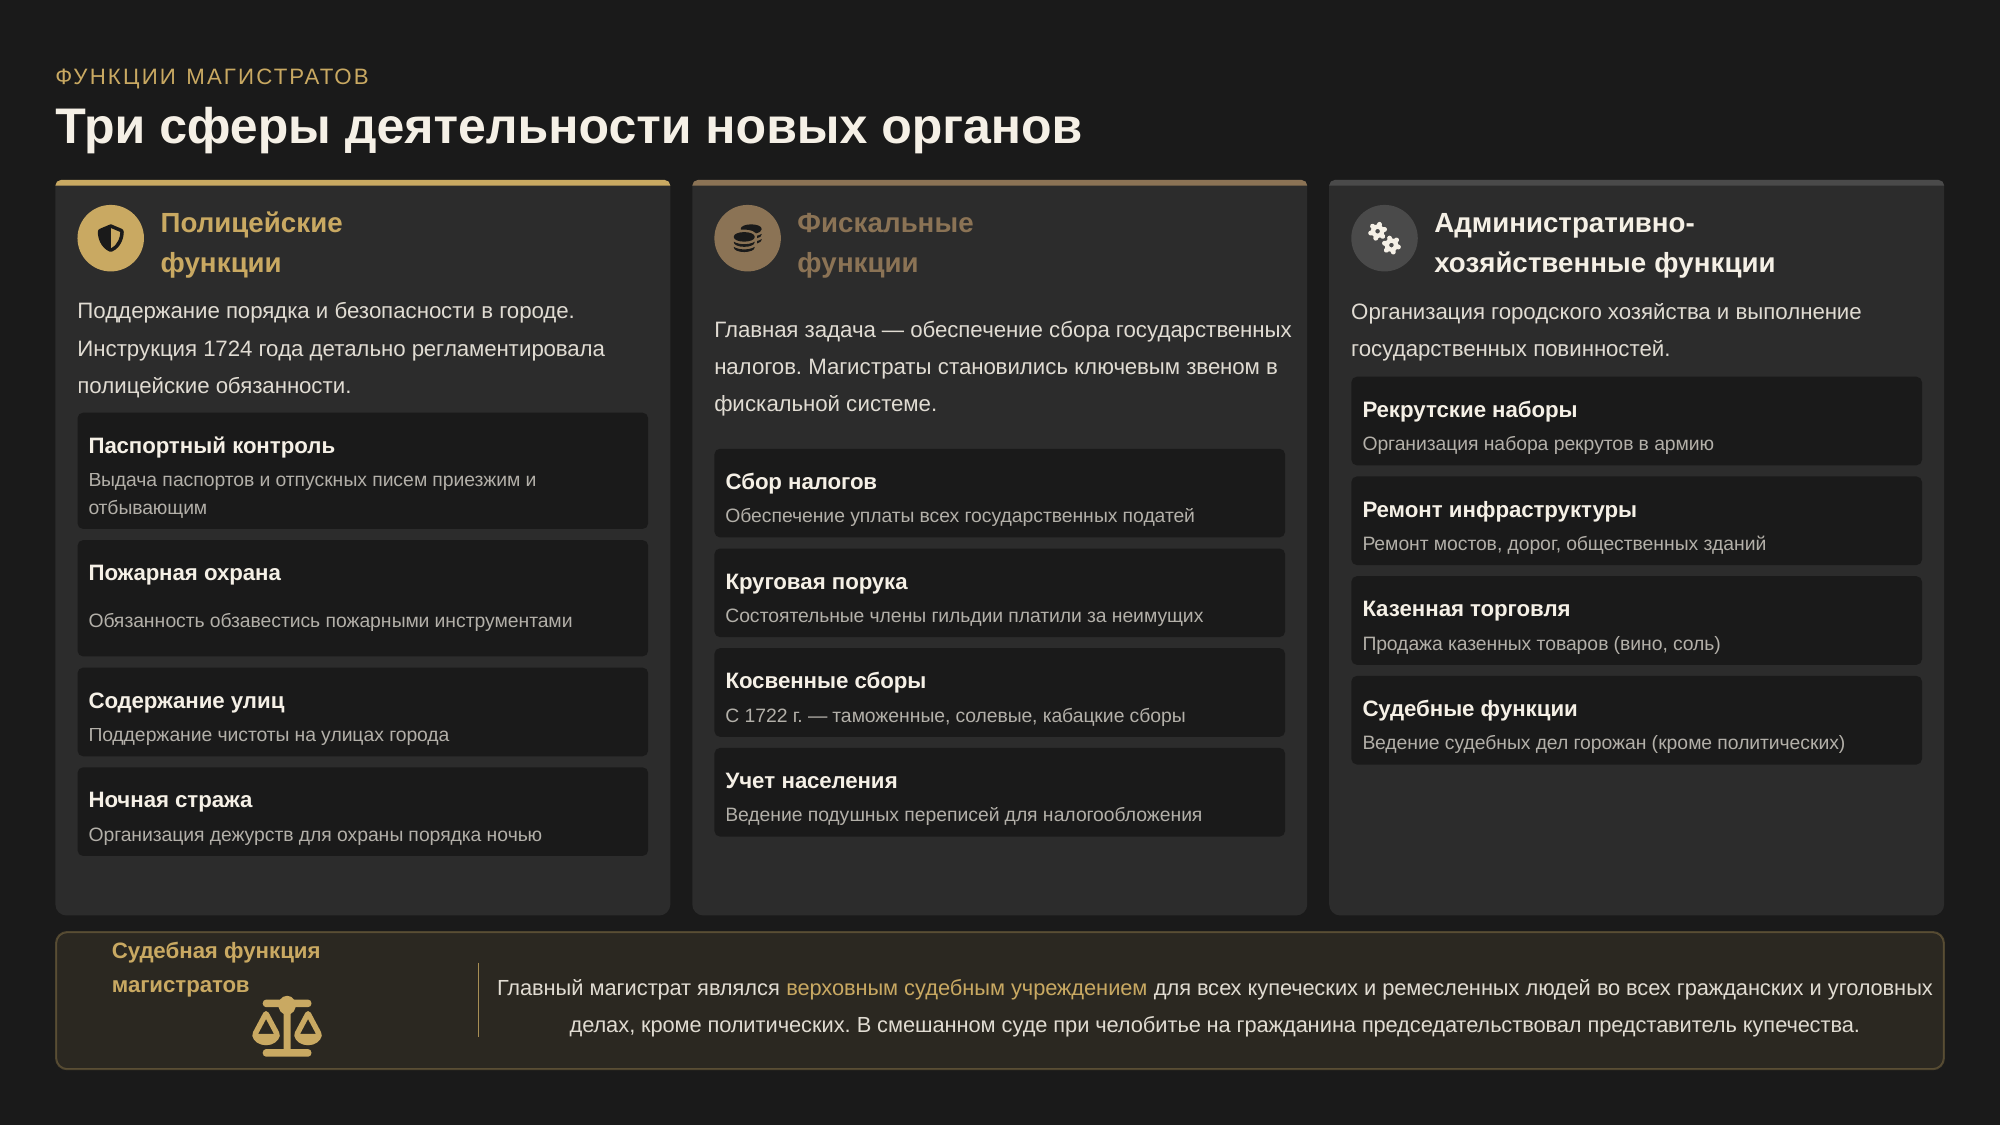

ФУНКЦИИ МАГИСТРАТОВ
Три сферы деятельности новых органов

Полицейские функции
Фискальные функции
Административно-хозяйственные функции

Поддержание порядка и безопасности в городе. Инструкция 1724 года детально регламентировала полицейские обязанности.
Главная задача — обеспечение сбора государственных налогов. Магистраты становились ключевым звеном в фискальной системе.
Организация городского хозяйства и выполнение государственных повинностей.

Рекрутские наборы

Паспортный контроль
Организация набора рекрутов в армию

Сбор налогов
Выдача паспортов и отпускных писем приезжим и отбывающим

Ремонт инфраструктуры
Обеспечение уплаты всех государственных податей
Ремонт мостов, дорог, общественных зданий

Пожарная охрана
Круговая порука

Казенная торговля
Обязанность обзавестись пожарными инструментами
Состоятельные члены гильдии платили за неимущих
Продажа казенных товаров (вино, соль)

Косвенные сборы

Содержание улиц
Судебные функции
С 1722 г. — таможенные, солевые, кабацкие сборы
Поддержание чистоты на улицах города
Ведение судебных дел горожан (кроме политических)

Учет населения

Ночная стража
Ведение подушных переписей для налогообложения
Организация дежурств для охраны порядка ночью

Судебная функция магистратов
Главный магистрат являлся верховным судебным учреждением для всех купеческих и ремесленных людей во всех гражданских и уголовных делах, кроме политических. В смешанном суде при челобитье на гражданина председательствовал представитель купечества.